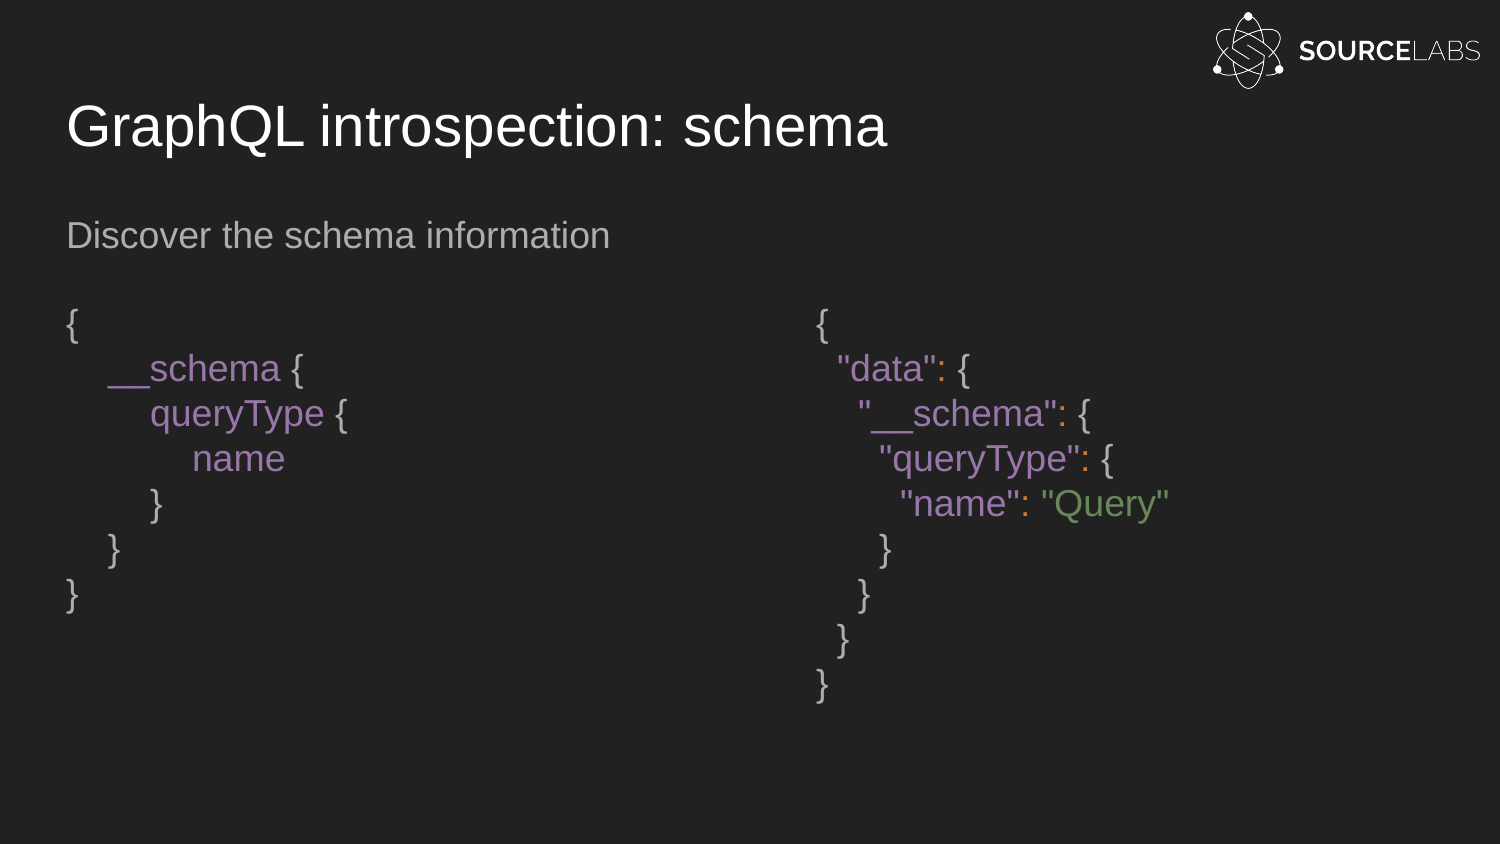

# GraphQL introspection: schema
Discover the schema information

{
    __schema {
        queryType {
            name
        }
    }
}
{
  "data": {
    "__schema": {
      "queryType": {
        "name": "Query"
      }
    }
  }
}